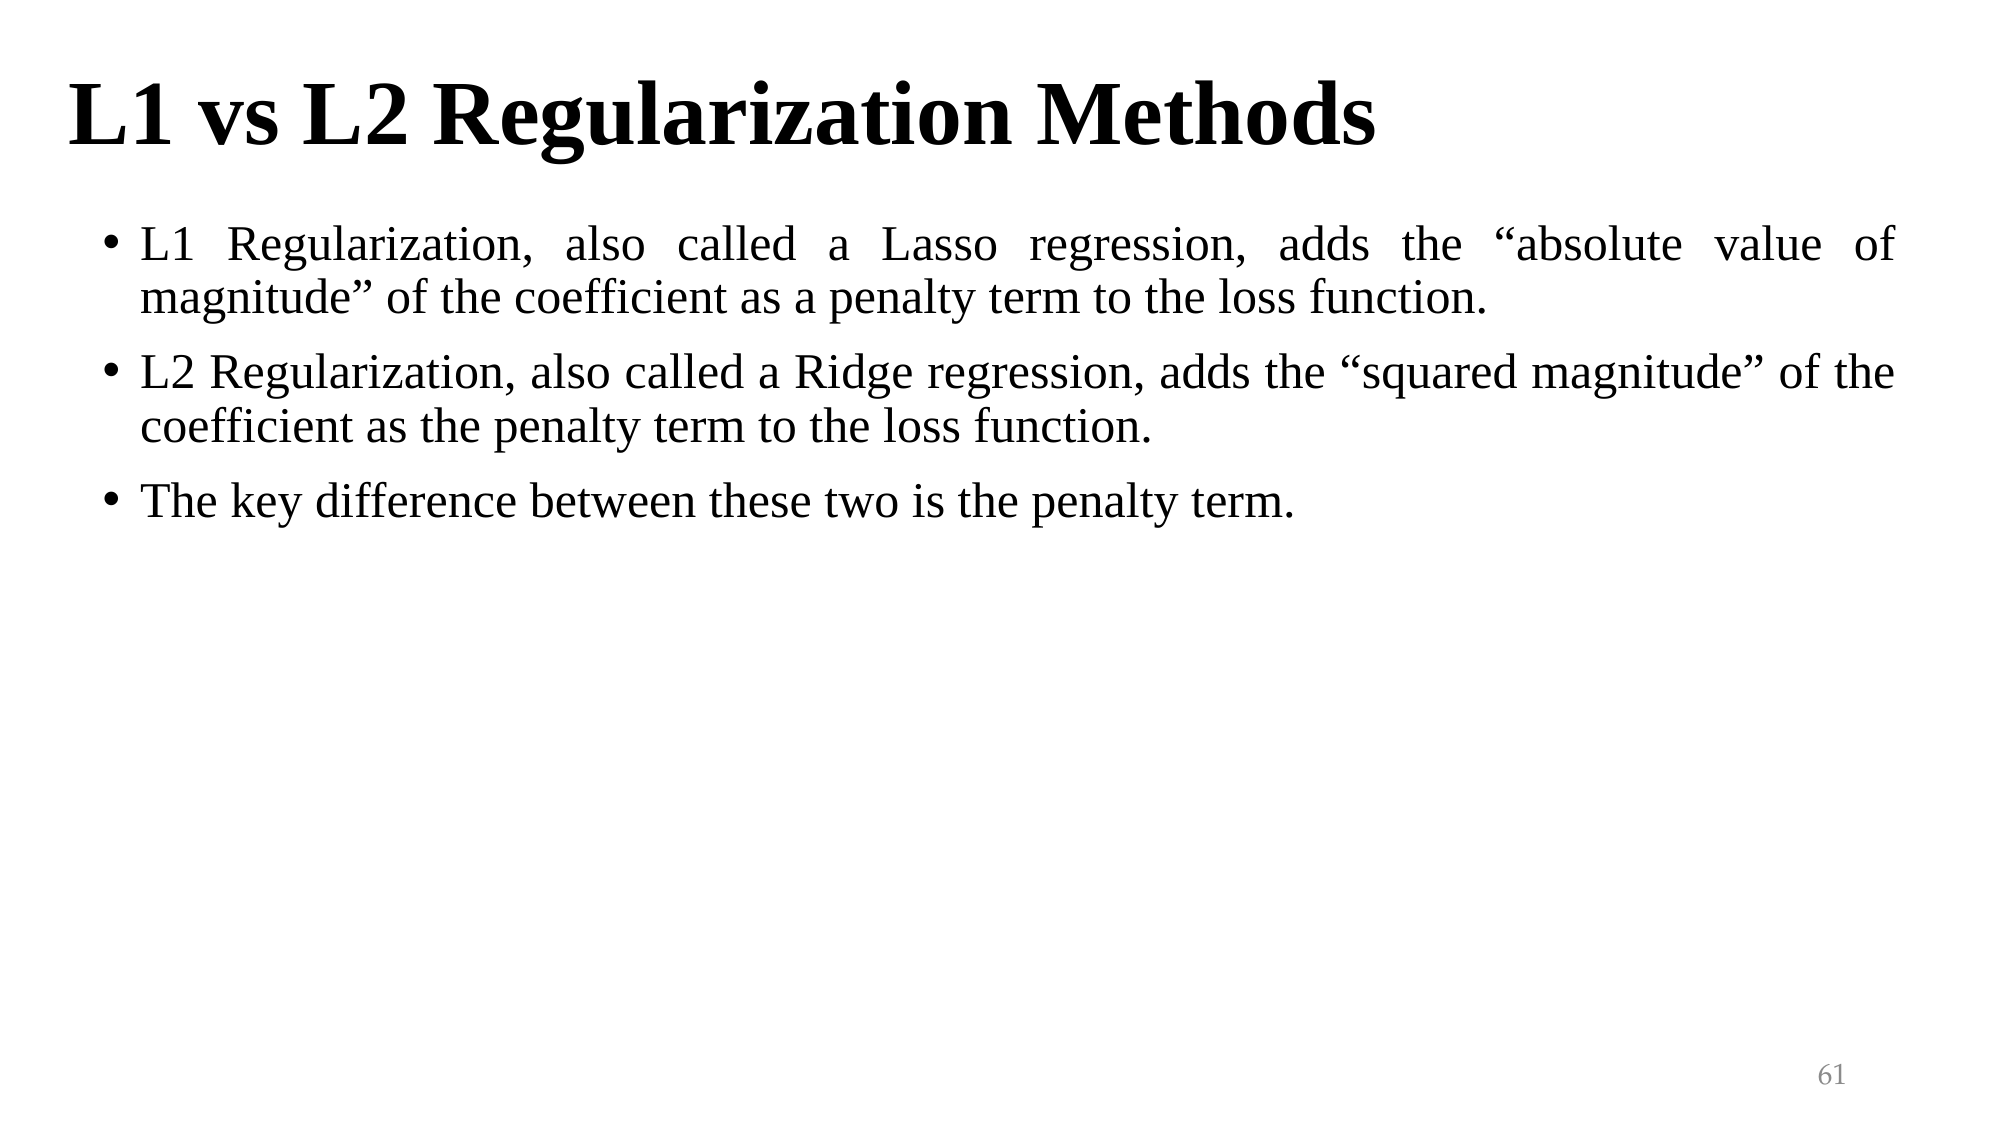

# L1 vs L2 Regularization Methods
L1 Regularization, also called a Lasso regression, adds the “absolute value of magnitude” of the coefficient as a penalty term to the loss function.
L2 Regularization, also called a Ridge regression, adds the “squared magnitude” of the coefficient as the penalty term to the loss function.
The key difference between these two is the penalty term.
61